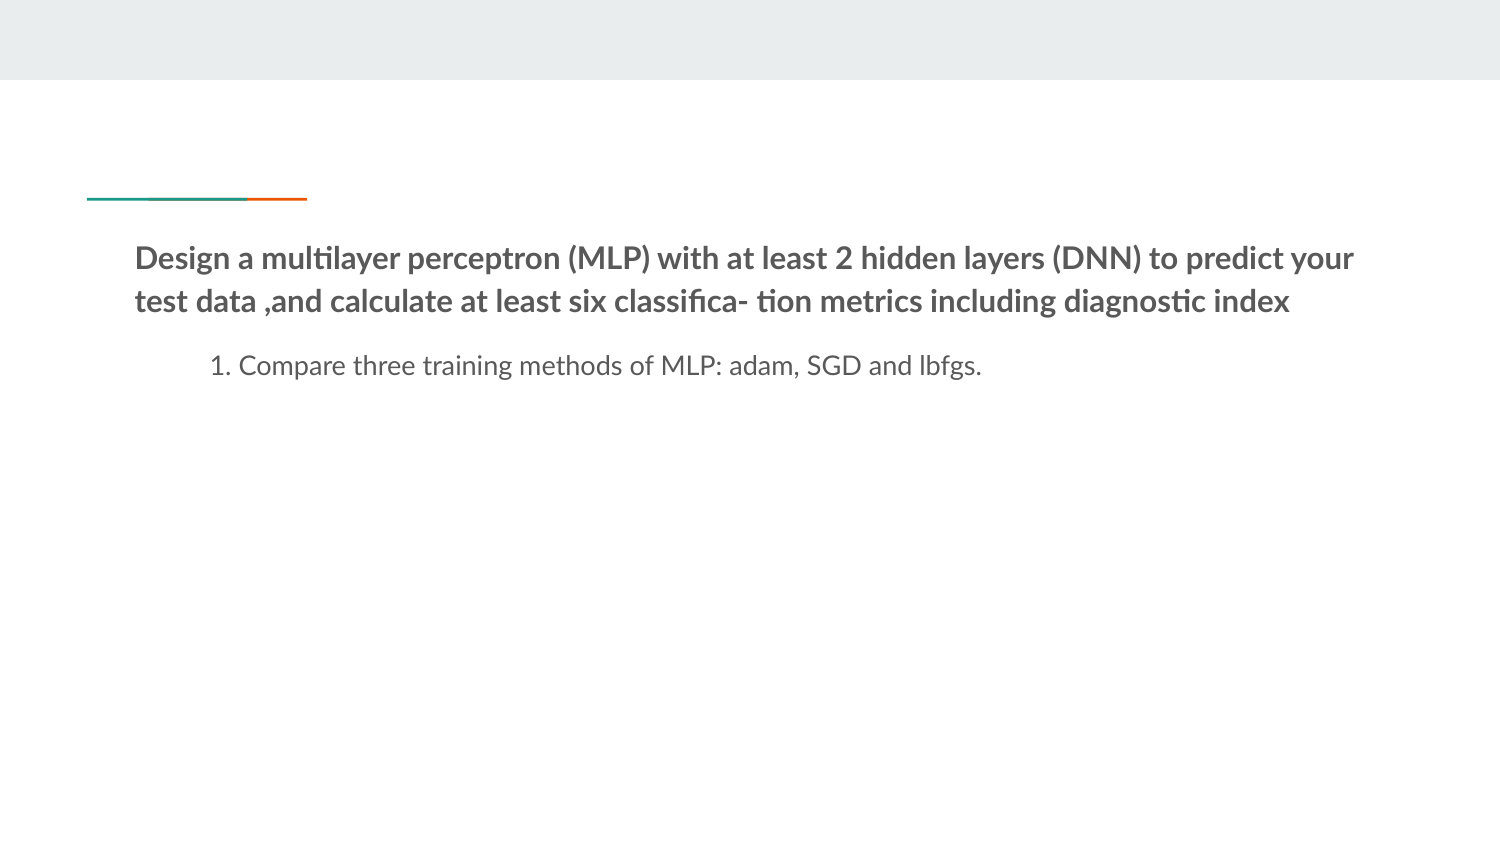

Design a multilayer perceptron (MLP) with at least 2 hidden layers (DNN) to predict your test data ,and calculate at least six classifica- tion metrics including diagnostic index
1. Compare three training methods of MLP: adam, SGD and lbfgs.